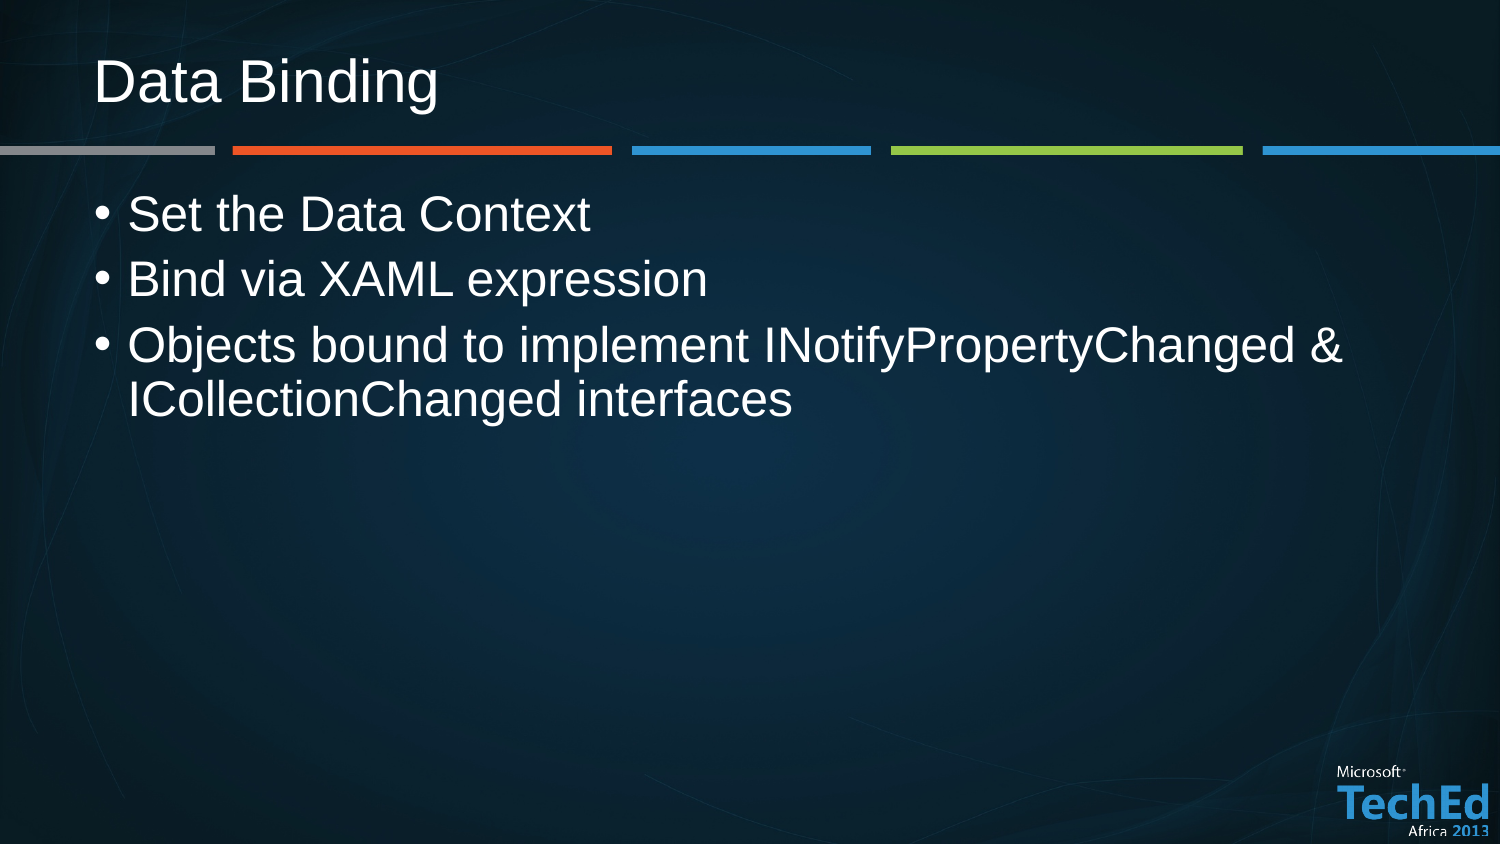

# Data Binding
Set the Data Context
Bind via XAML expression
Objects bound to implement INotifyPropertyChanged & ICollectionChanged interfaces